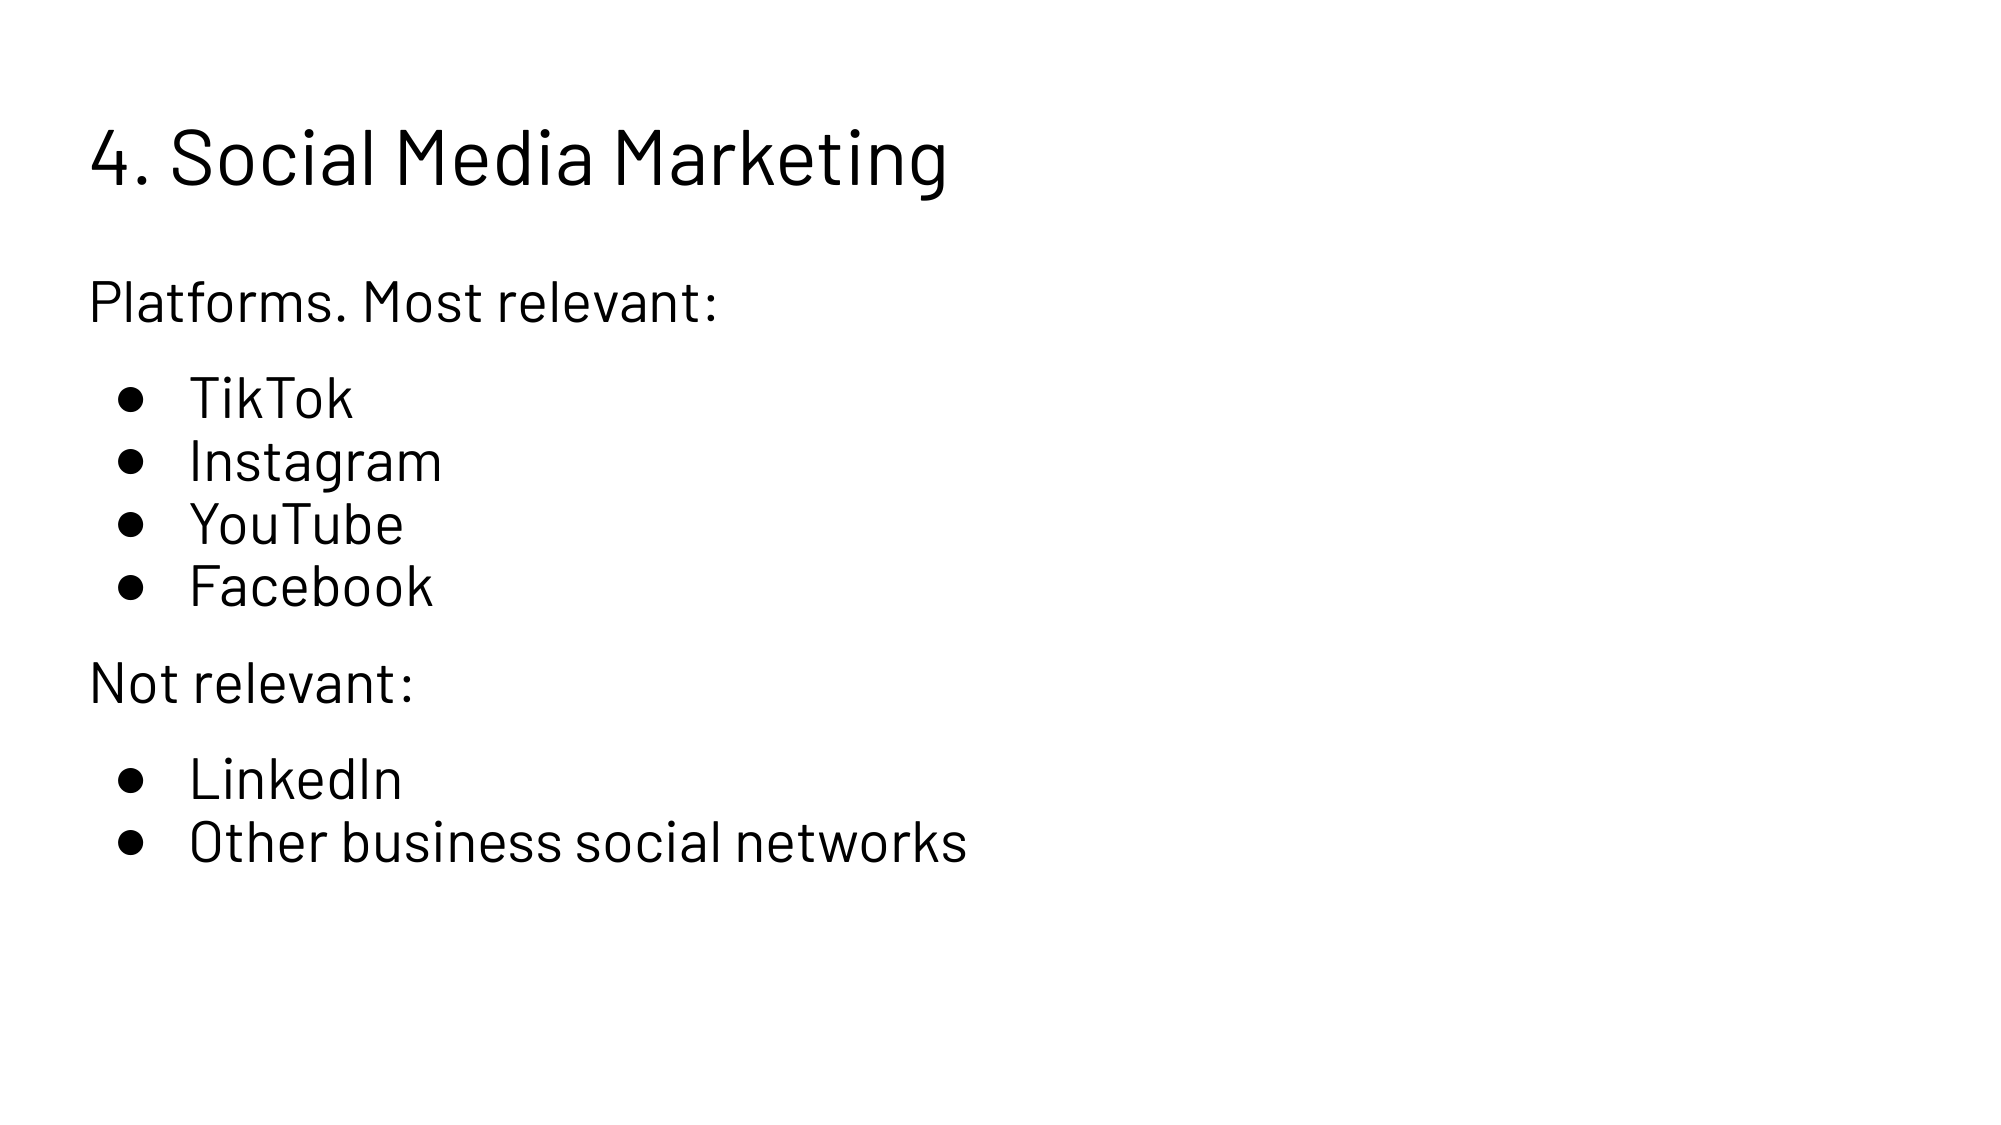

# 4. Social Media Marketing
Platforms. Most relevant:
TikTok
Instagram
YouTube
Facebook
Not relevant:
LinkedIn
Other business social networks